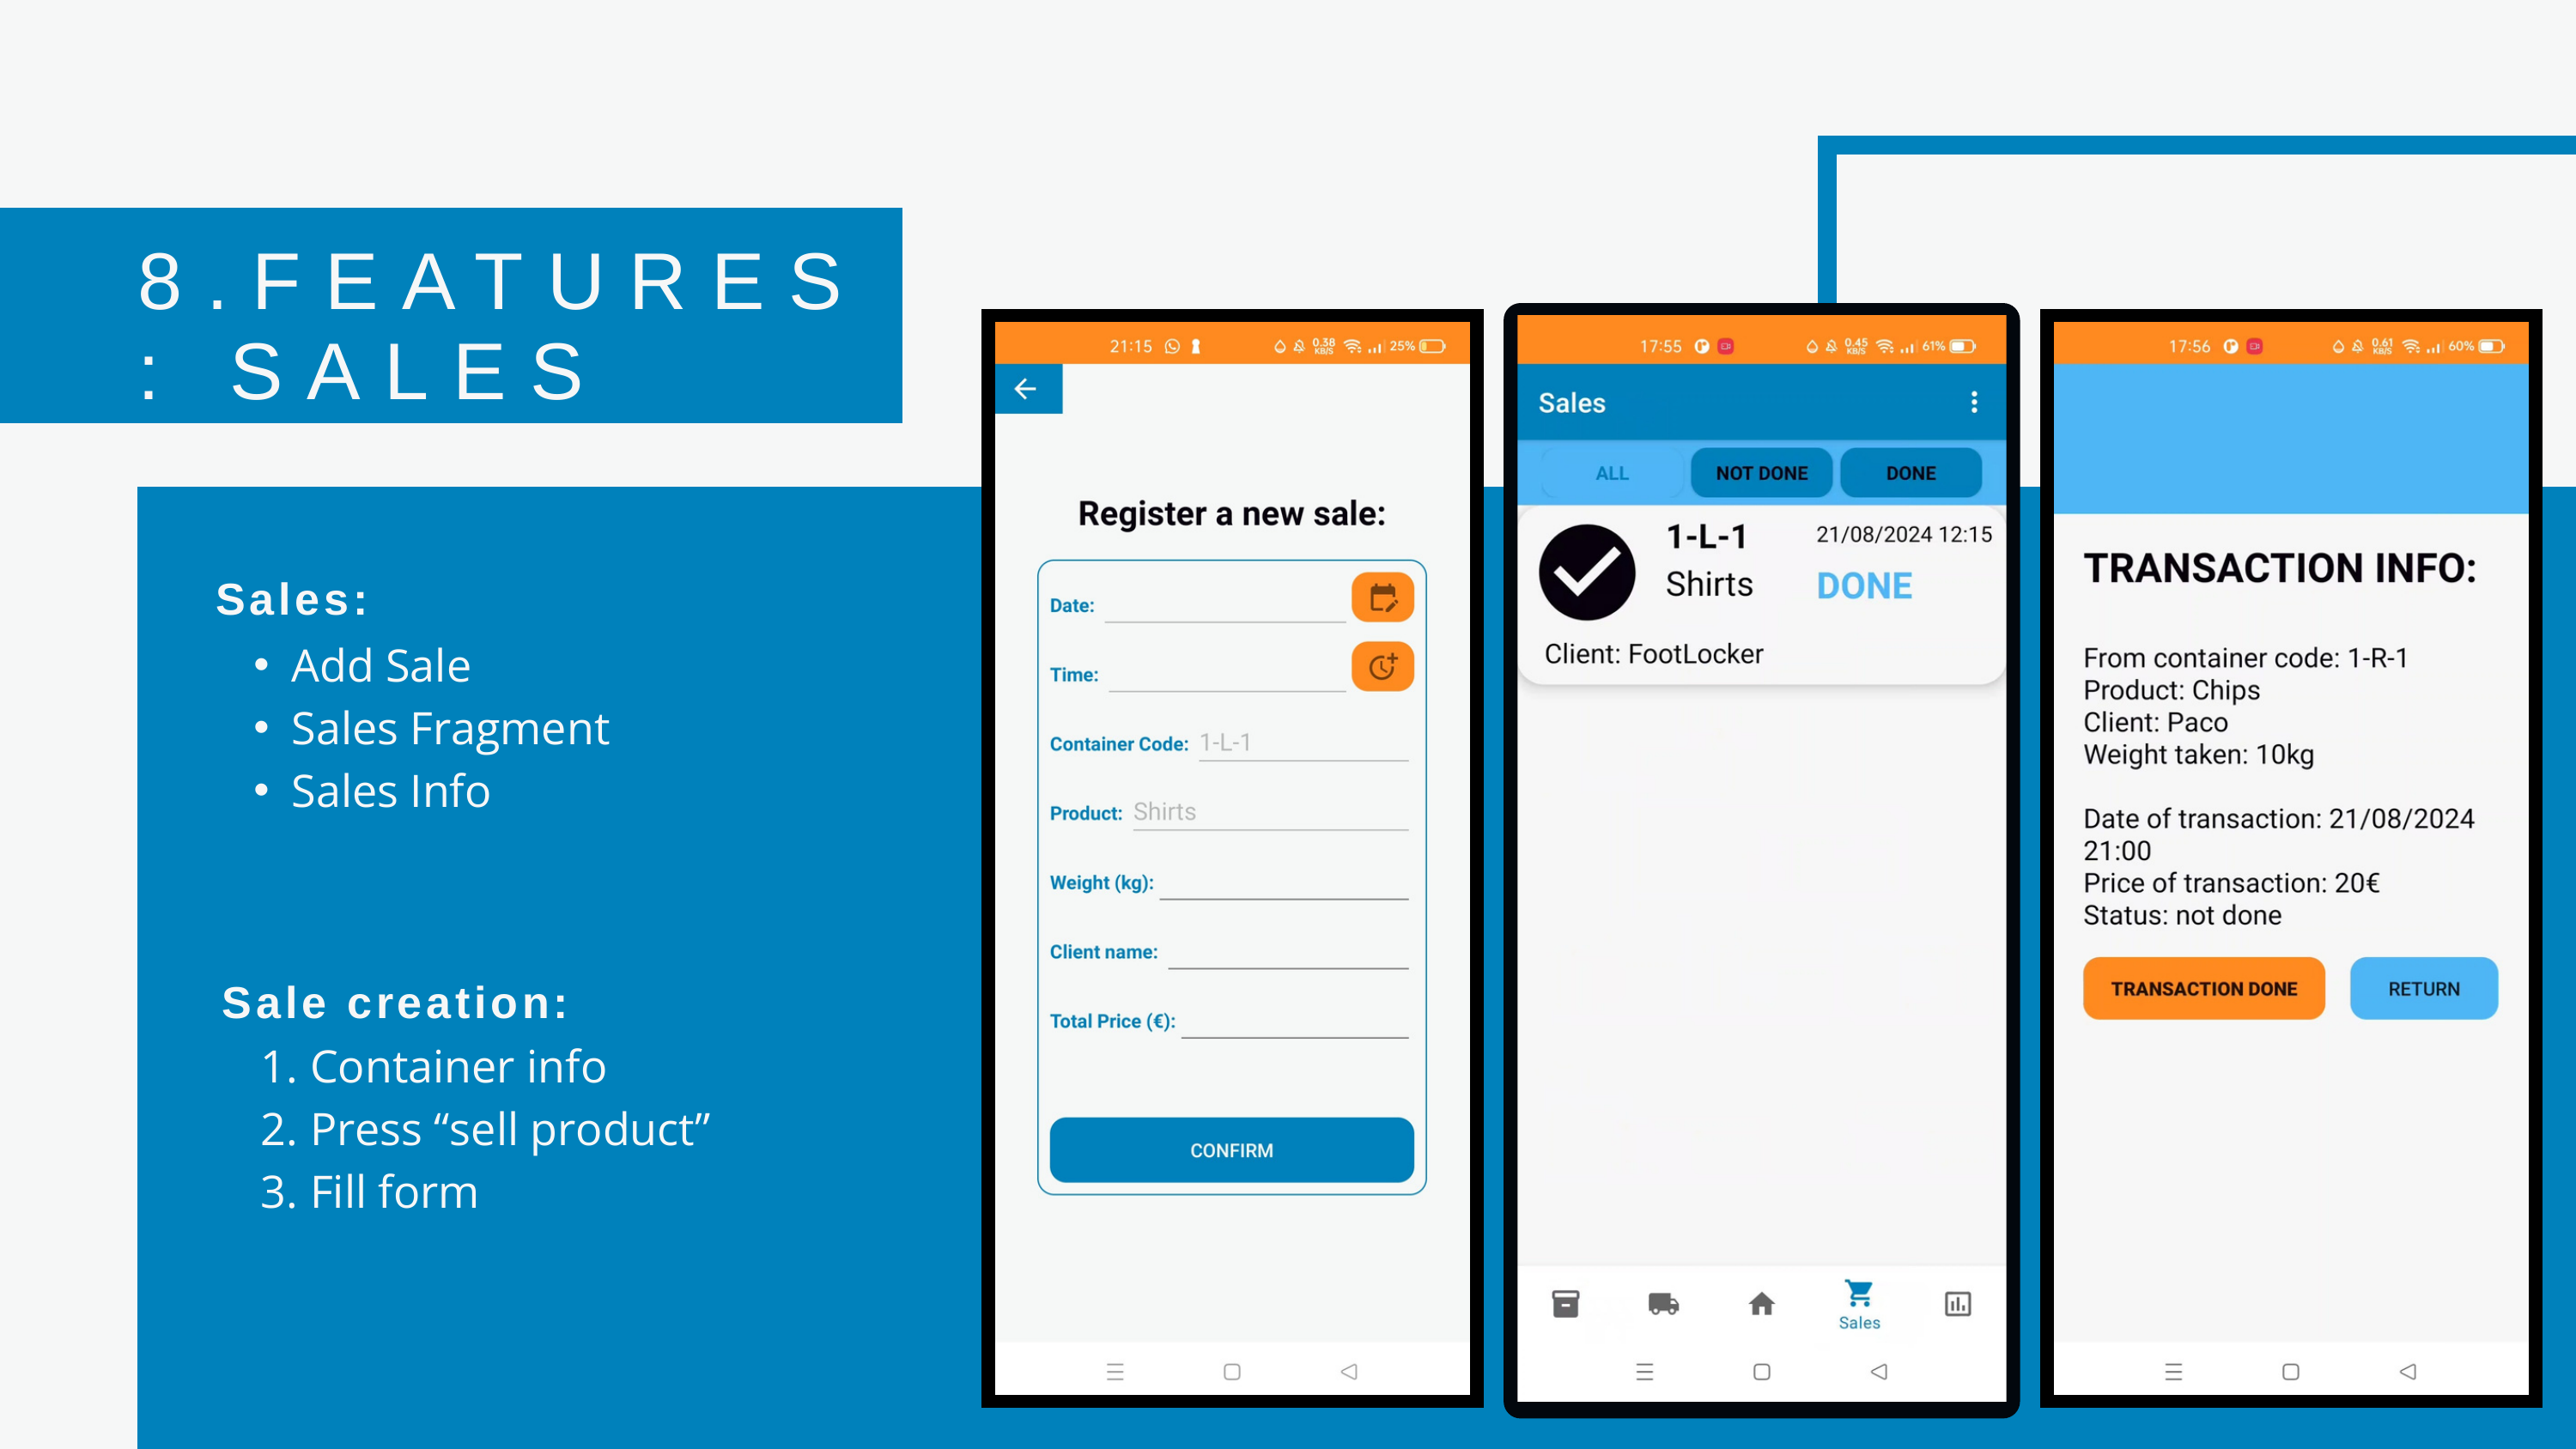

8.FEATURES: SALES

Sales:
Add Sale
Sales Fragment
Sales Info
Sale creation:
 Container info
 Press “sell product”
 Fill form